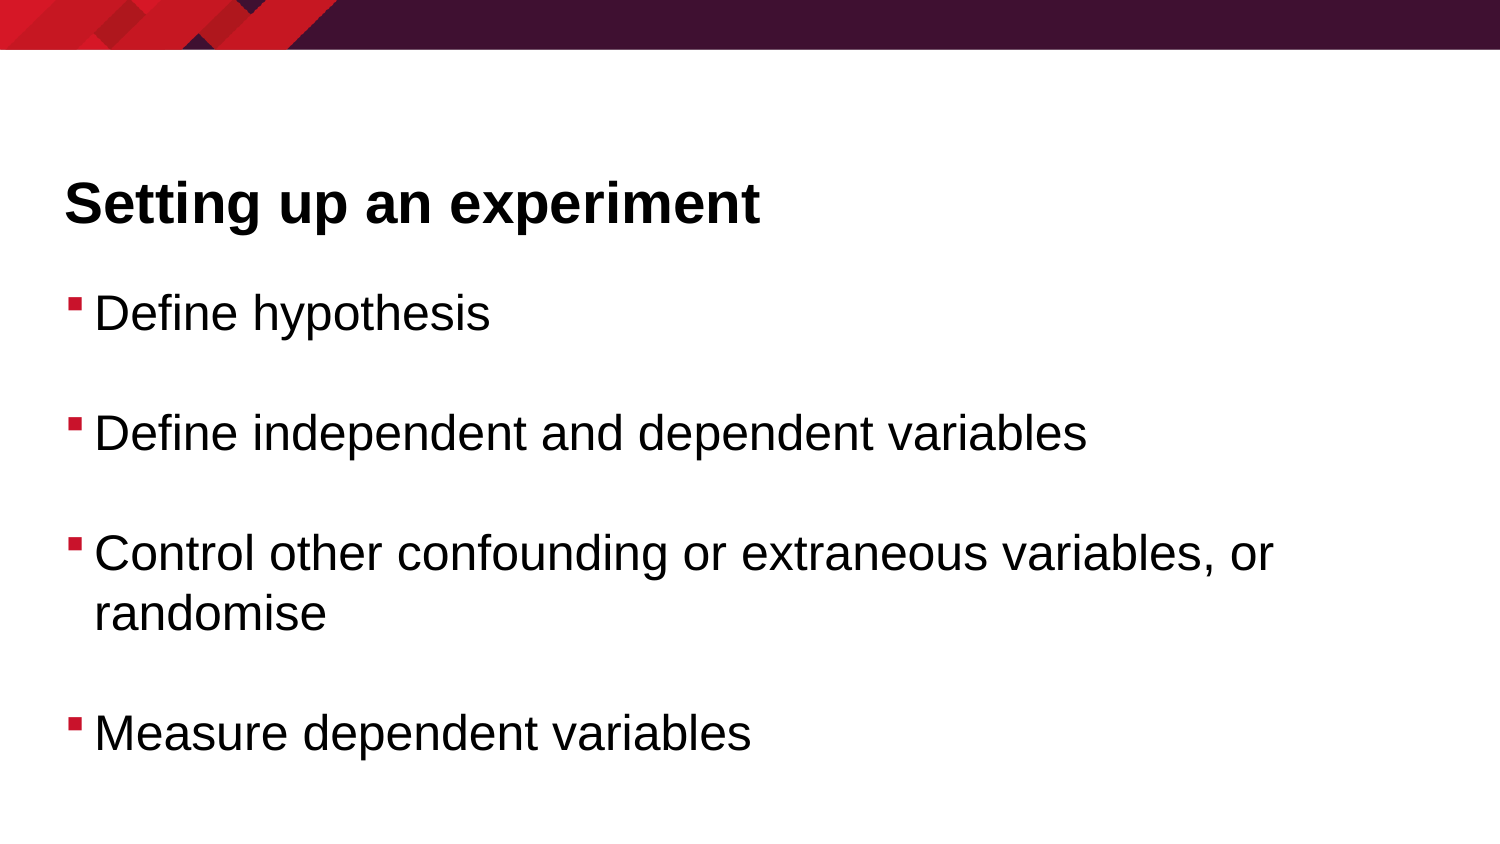

# Setting up an experiment
Define hypothesis

Define independent and dependent variables

Control other confounding or extraneous variables, or randomise

Measure dependent variables